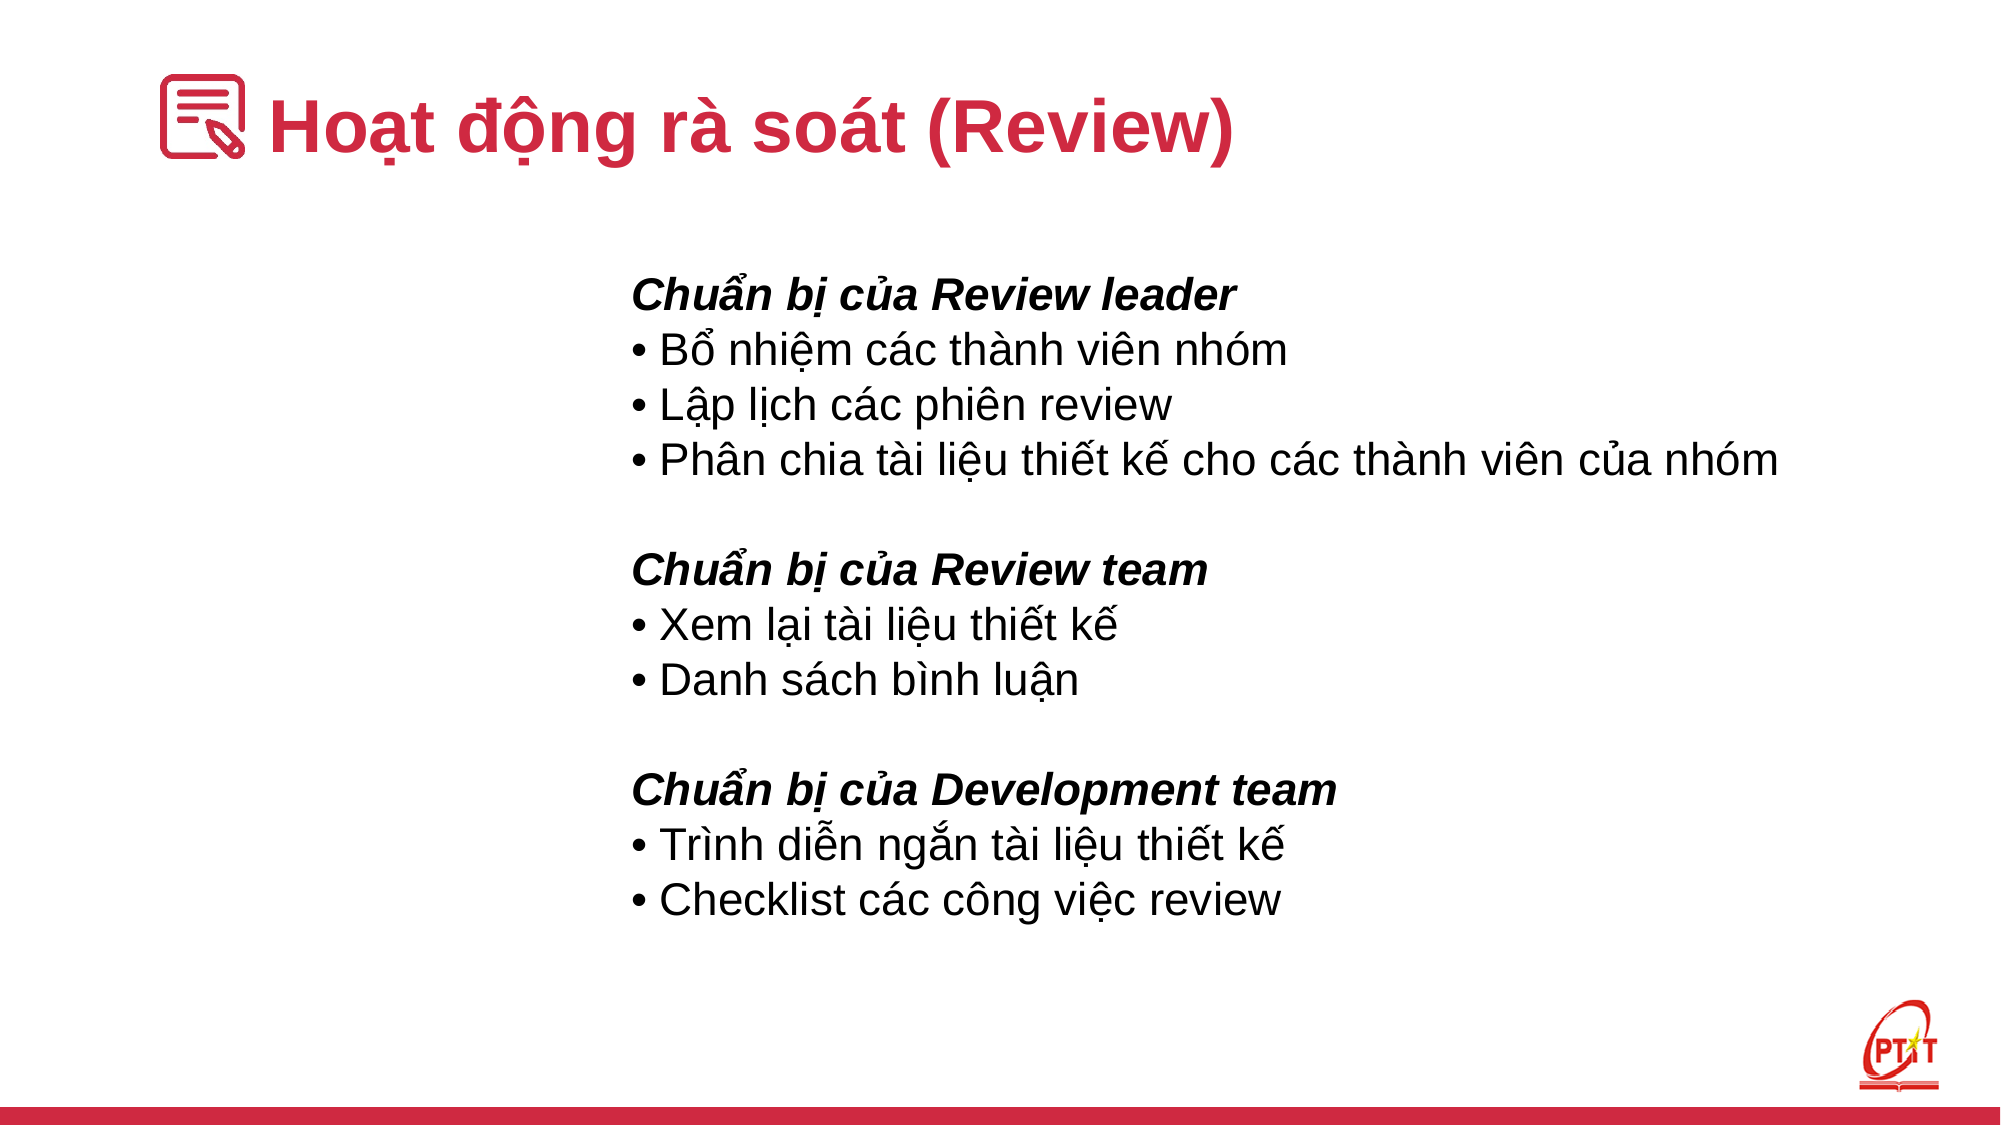

# Hoạt động rà soát (Review)
Chuẩn bị của Review leader
• Bổ nhiệm các thành viên nhóm
• Lập lịch các phiên review
• Phân chia tài liệu thiết kế cho các thành viên của nhóm

Chuẩn bị của Review team
• Xem lại tài liệu thiết kế
• Danh sách bình luận

Chuẩn bị của Development team
• Trình diễn ngắn tài liệu thiết kế
• Checklist các công việc review